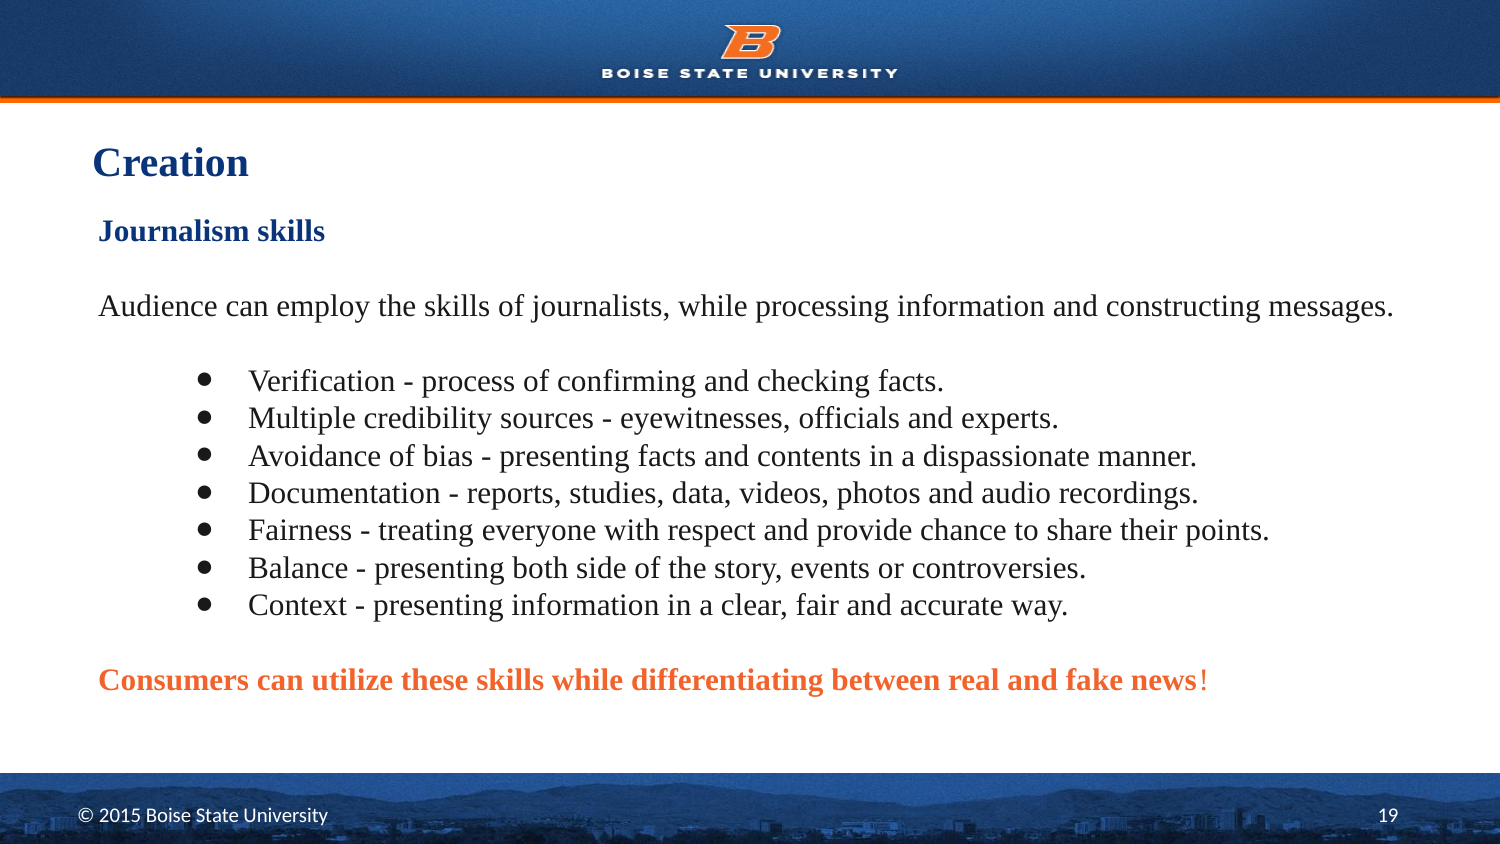

Creation
Journalism skills

Audience can employ the skills of journalists, while processing information and constructing messages.

Verification - process of confirming and checking facts.
Multiple credibility sources - eyewitnesses, officials and experts.
Avoidance of bias - presenting facts and contents in a dispassionate manner.
Documentation - reports, studies, data, videos, photos and audio recordings.
Fairness - treating everyone with respect and provide chance to share their points.
Balance - presenting both side of the story, events or controversies.
Context - presenting information in a clear, fair and accurate way.

Consumers can utilize these skills while differentiating between real and fake news!